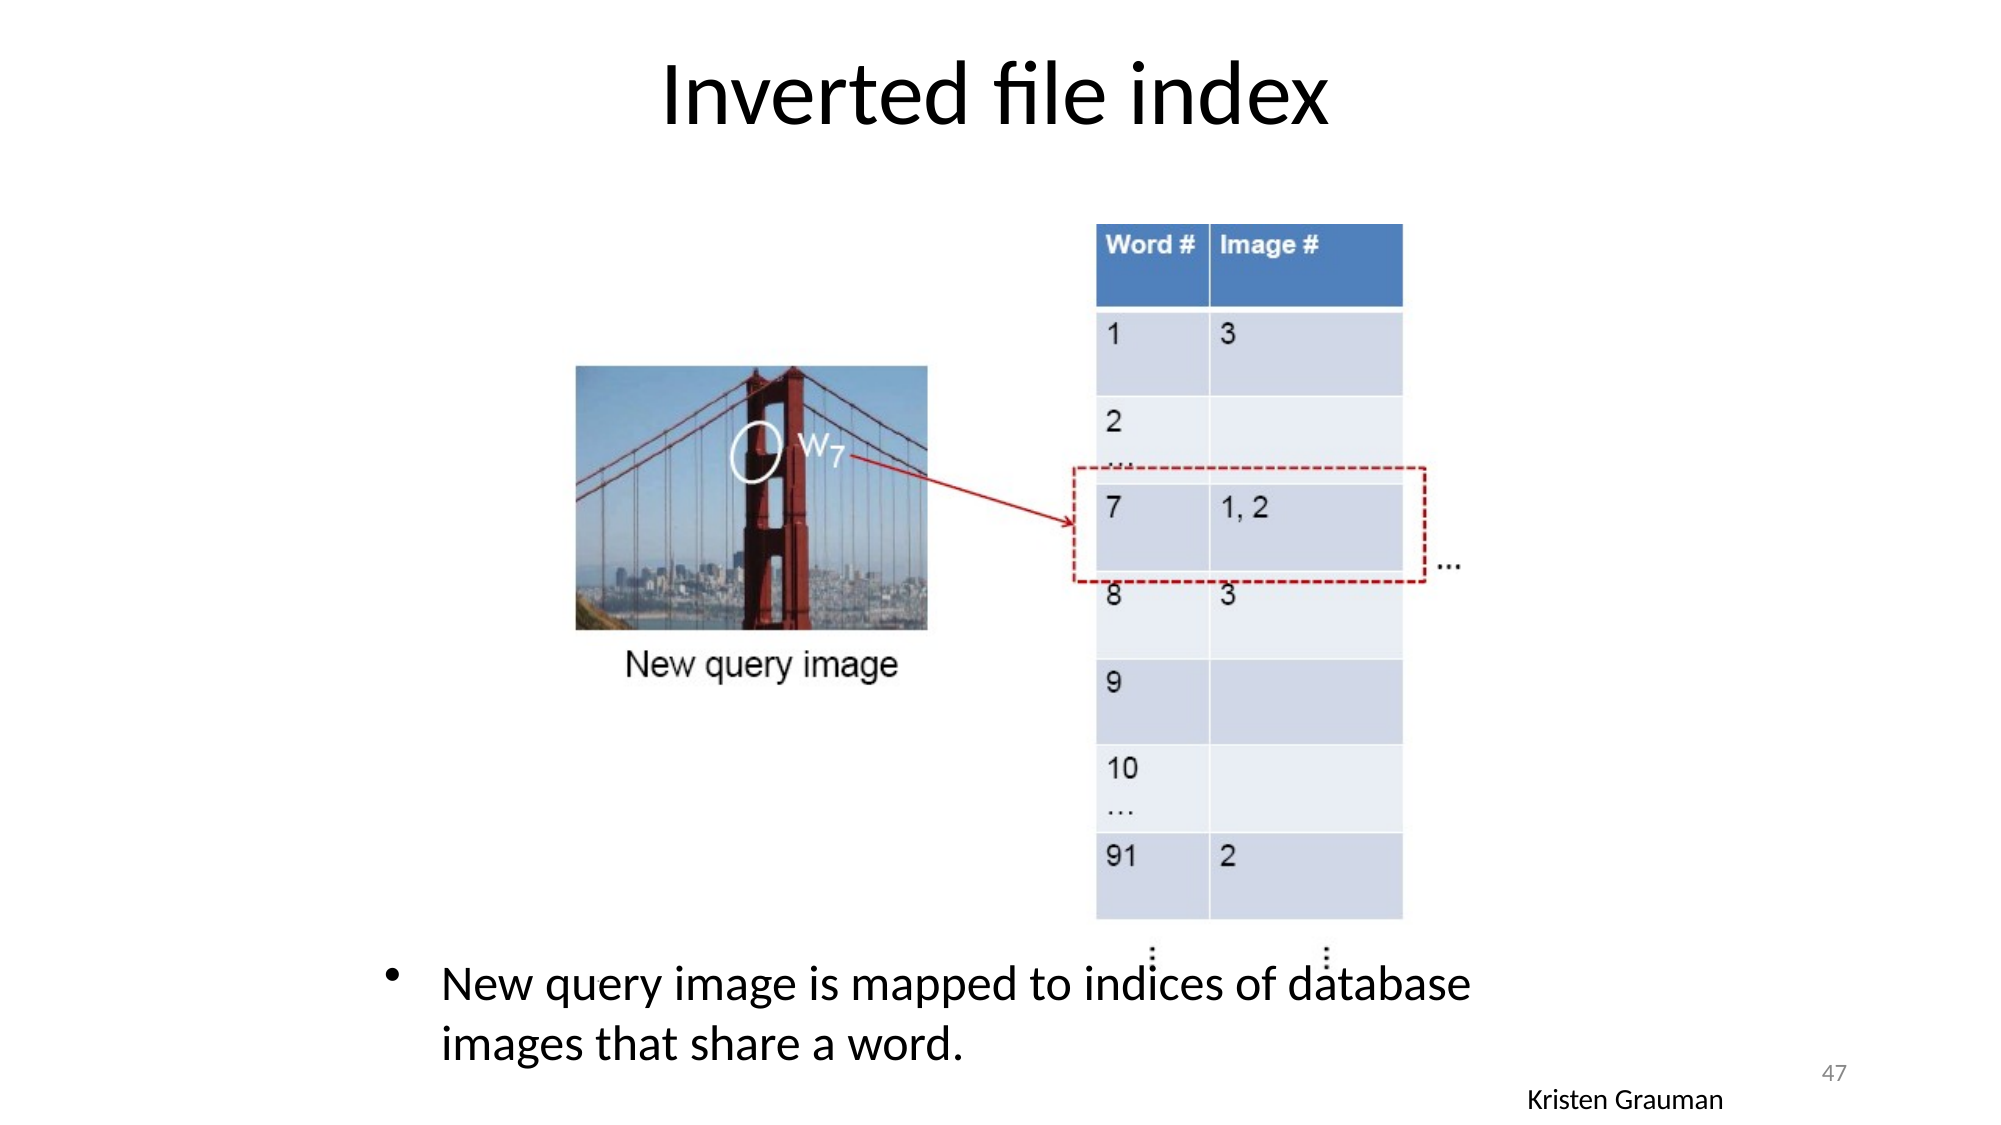

# Inverted file index

New query image is mapped to indices of database
images that share a word.
47
Kristen Grauman